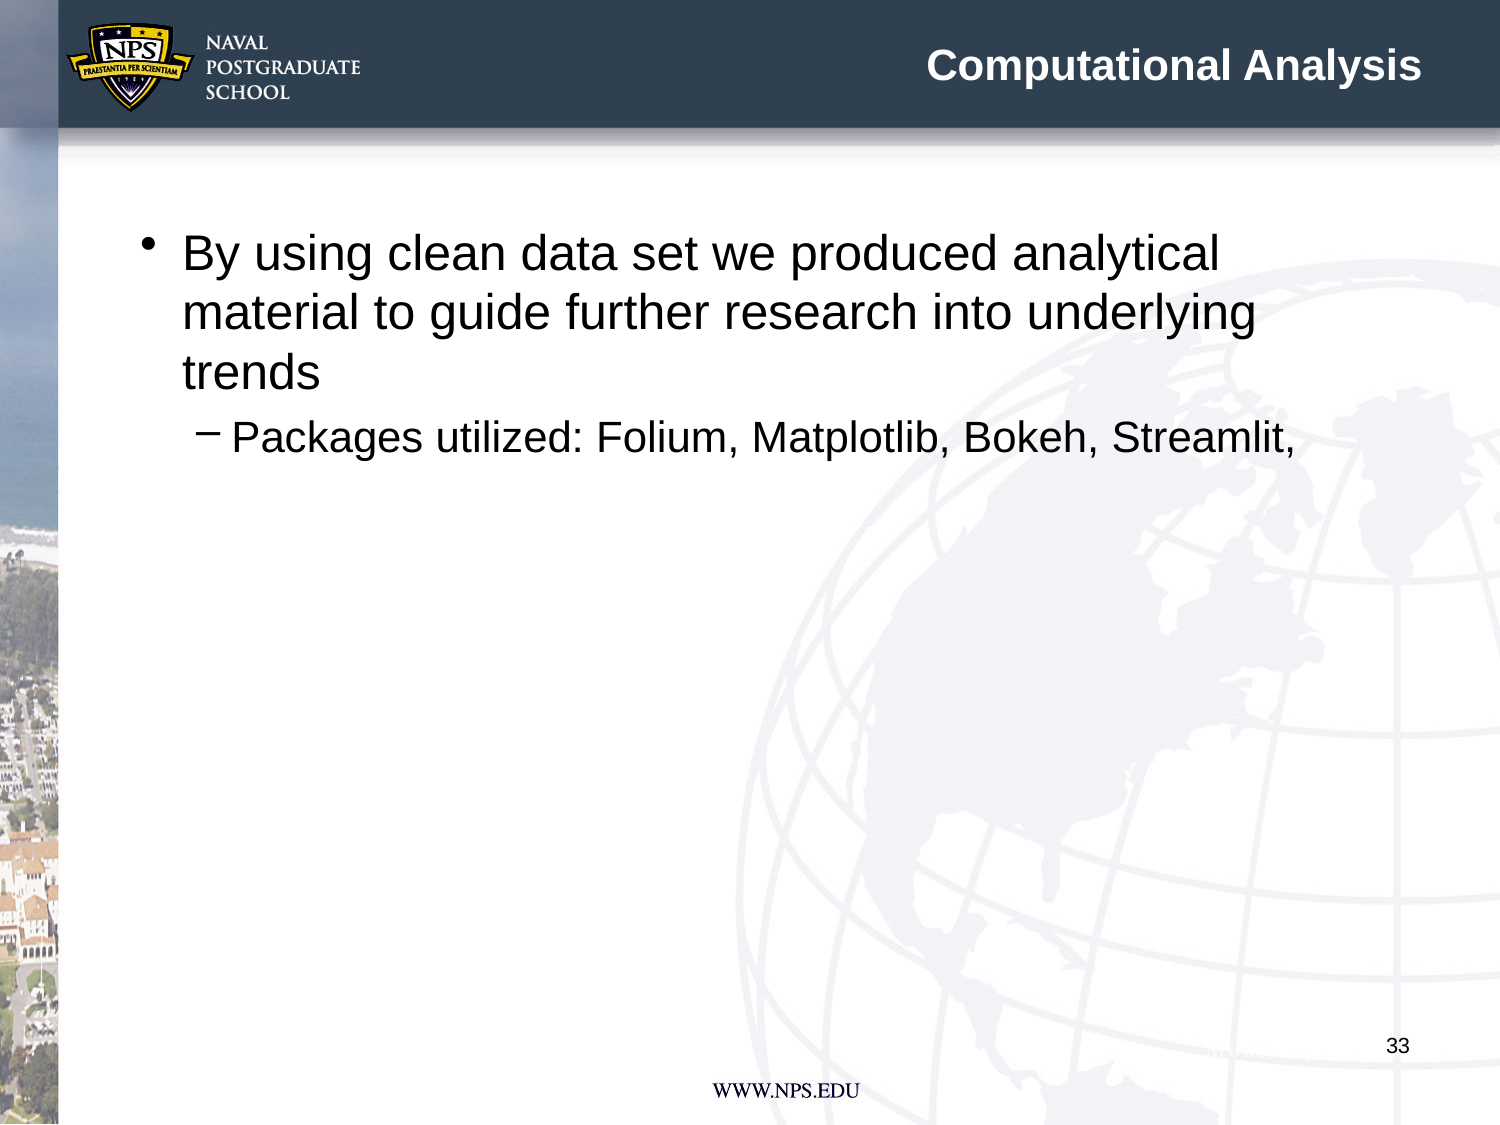

# Computational Analysis
By using clean data set we produced analytical material to guide further research into underlying trends
Packages utilized: Folium, Matplotlib, Bokeh, Streamlit,
33